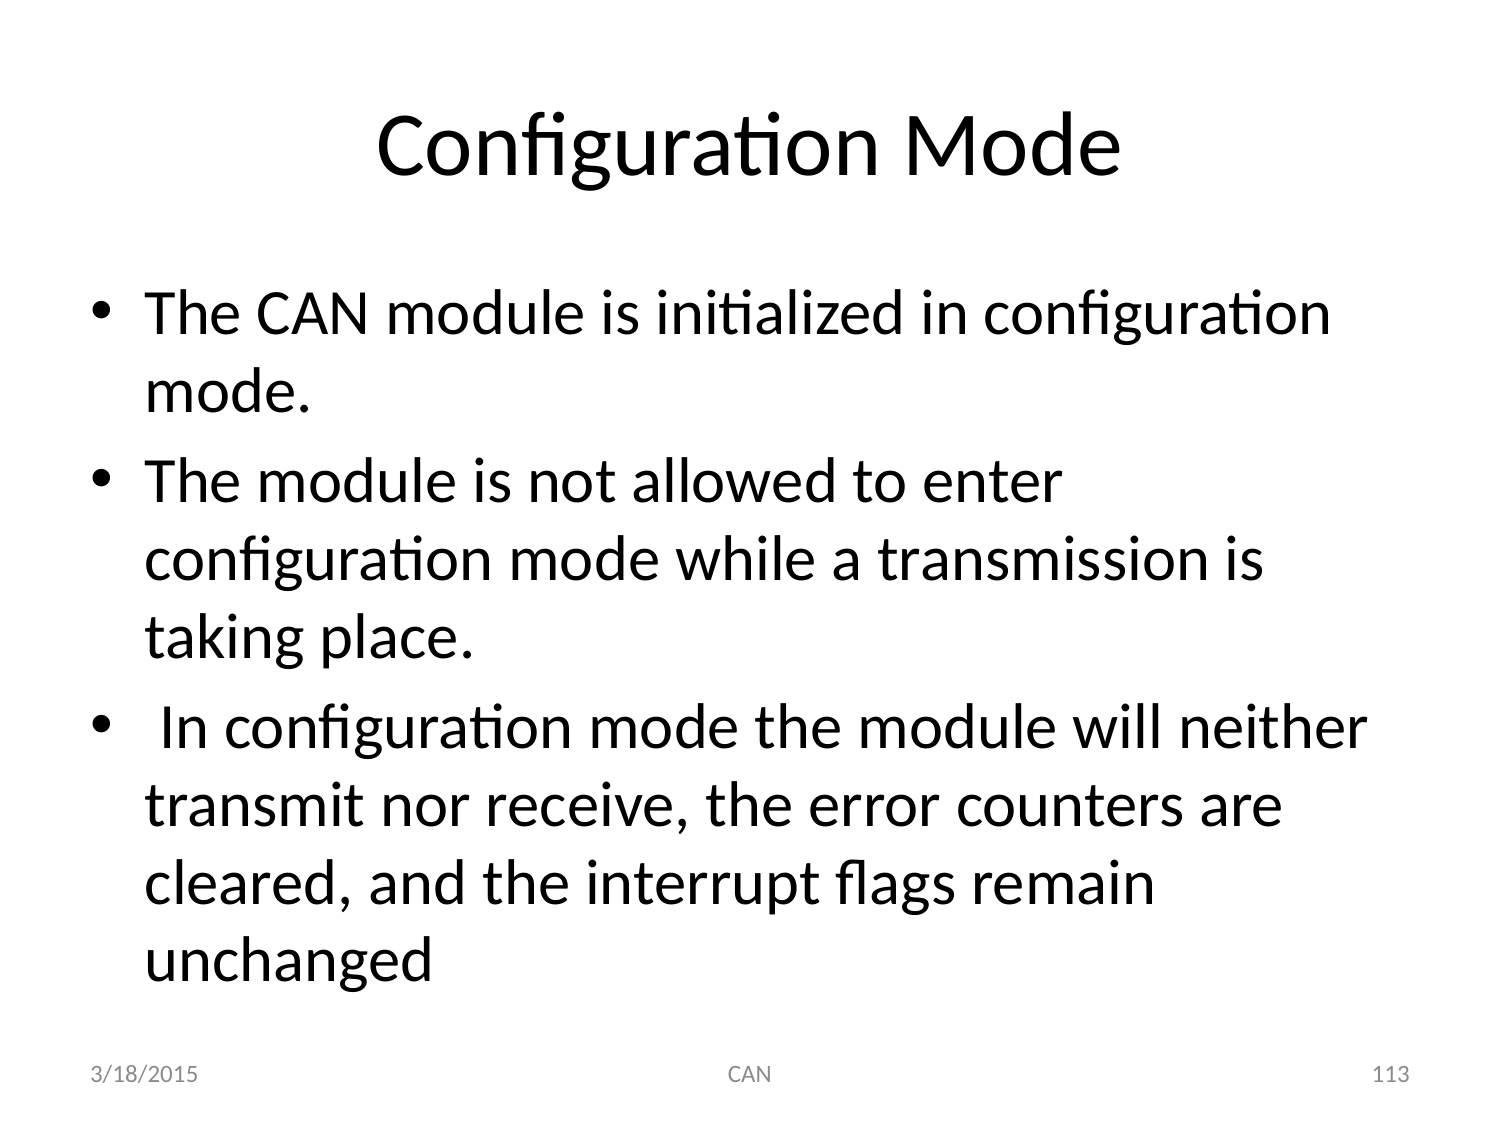

# Configuration Mode
The CAN module is initialized in configuration mode.
The module is not allowed to enter configuration mode while a transmission is taking place.
 In configuration mode the module will neither transmit nor receive, the error counters are cleared, and the interrupt flags remain unchanged
3/18/2015
CAN
113